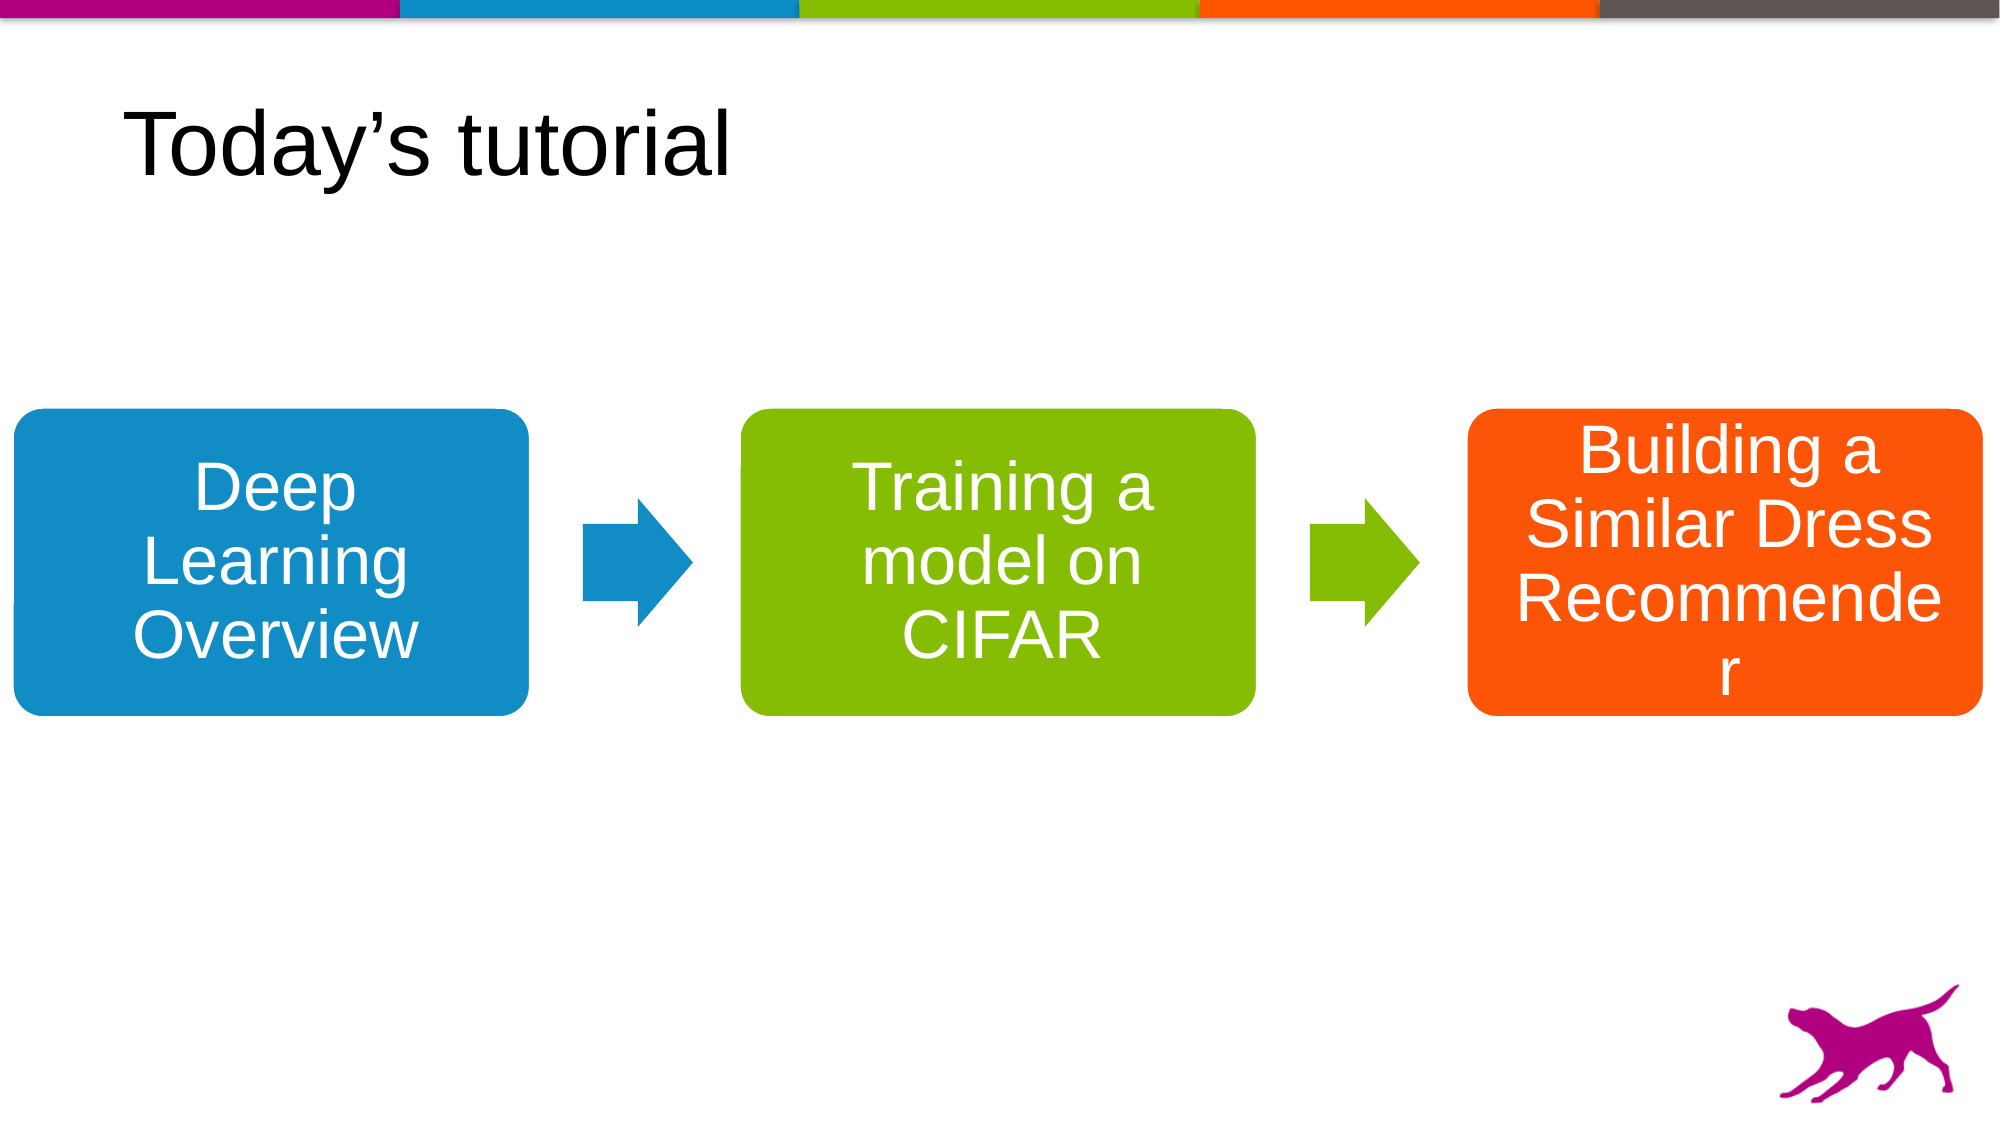

# Today’s tutorial
Deep Learning Overview

Training a model on CIFAR

Building a Similar Dress Recommender